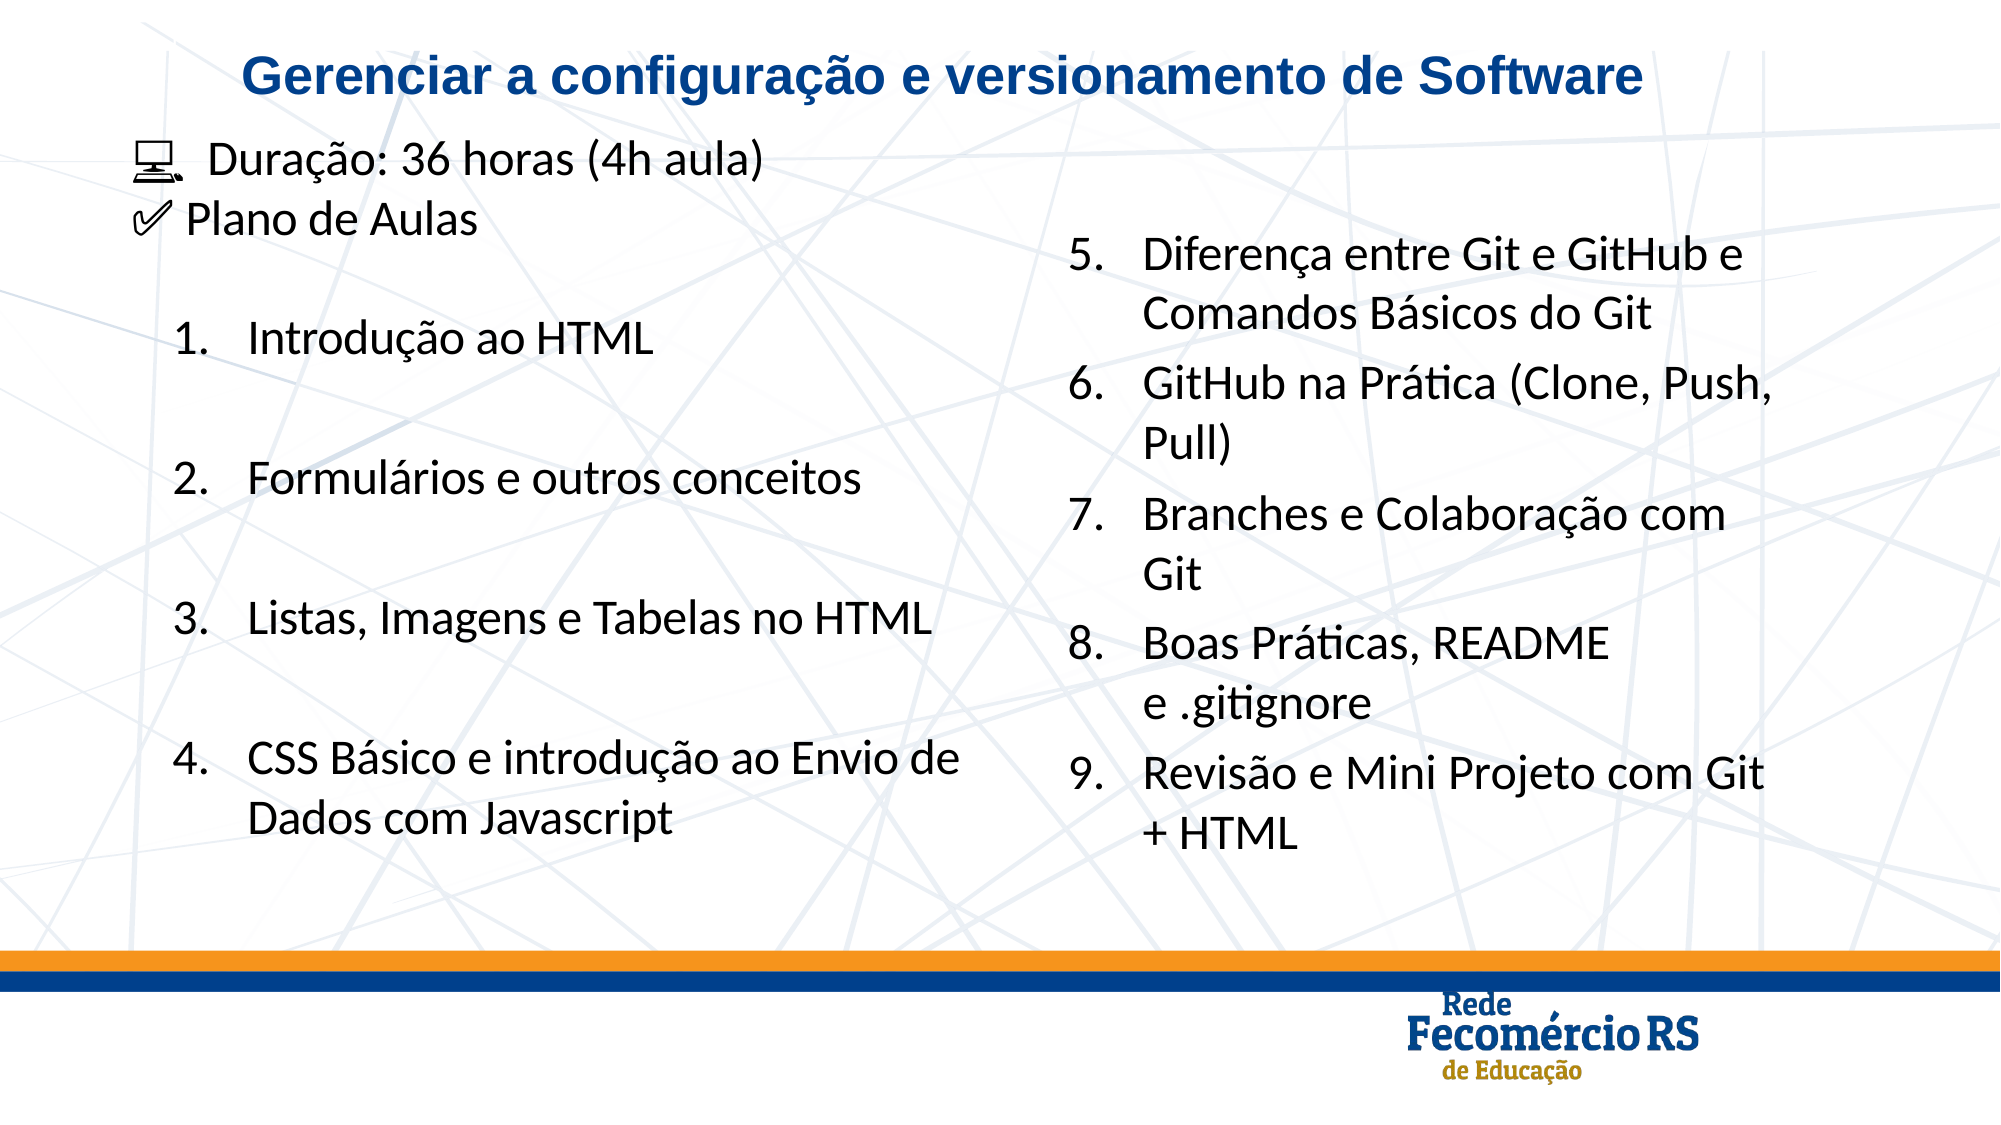

Gerenciar a configuração e versionamento de Software

💻  Duração: 36 horas (4h aula)
✅ Plano de Aulas
Diferença entre Git e GitHub e Comandos Básicos do Git
GitHub na Prática (Clone, Push, Pull)
Branches e Colaboração com Git
Boas Práticas, README e .gitignore
Revisão e Mini Projeto com Git + HTML

Introdução ao HTML

Formulários e outros conceitos

Listas, Imagens e Tabelas no HTML

CSS Básico e introdução ao Envio de Dados com Javascript